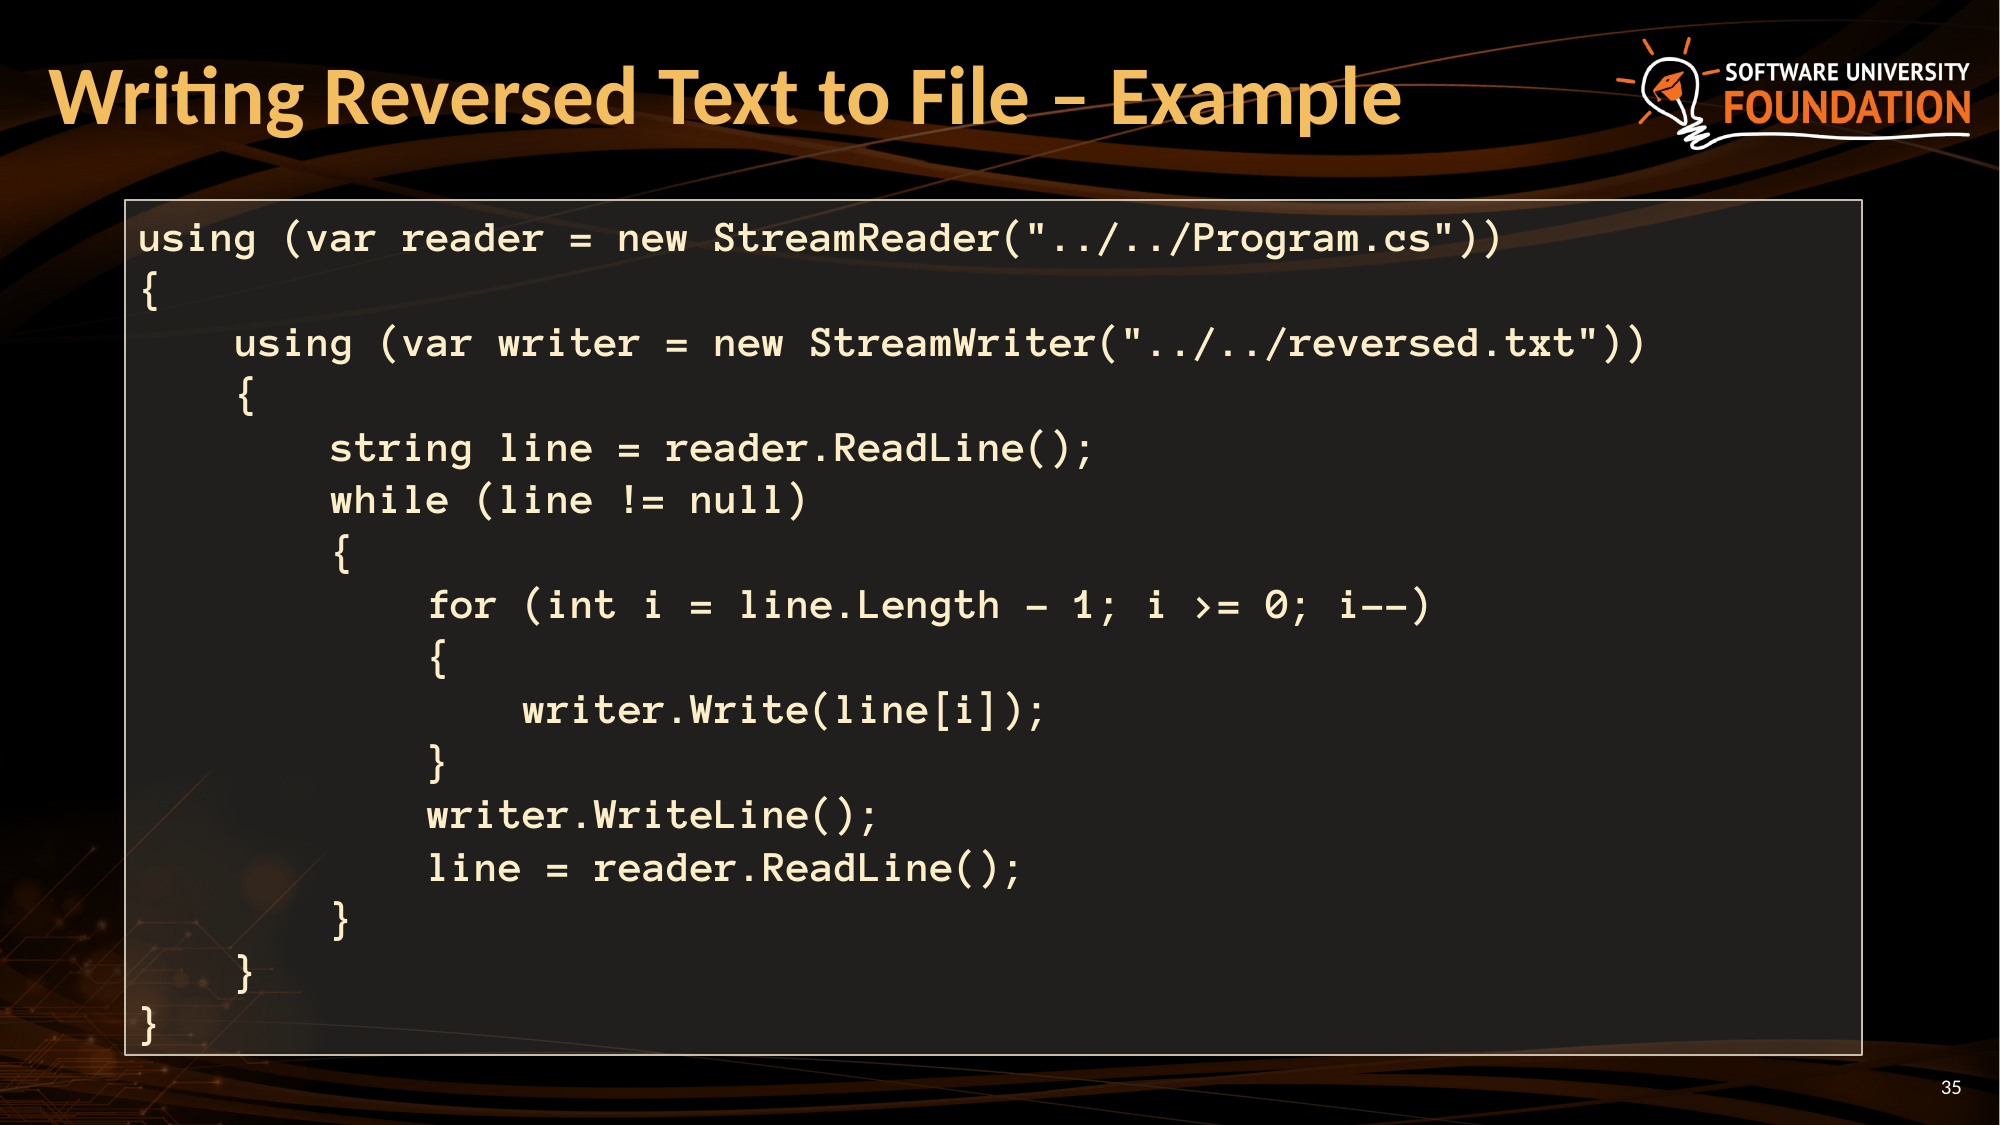

# Writing Reversed Text to File – Example
using (var reader = new StreamReader("../../Program.cs"))
{
    using (var writer = new StreamWriter("../../reversed.txt"))
    {
        string line = reader.ReadLine();
        while (line != null)
        {
            for (int i = line.Length - 1; i >= 0; i--)
            {
                writer.Write(line[i]);
            }
            writer.WriteLine();
            line = reader.ReadLine();
        }
    }
}
35